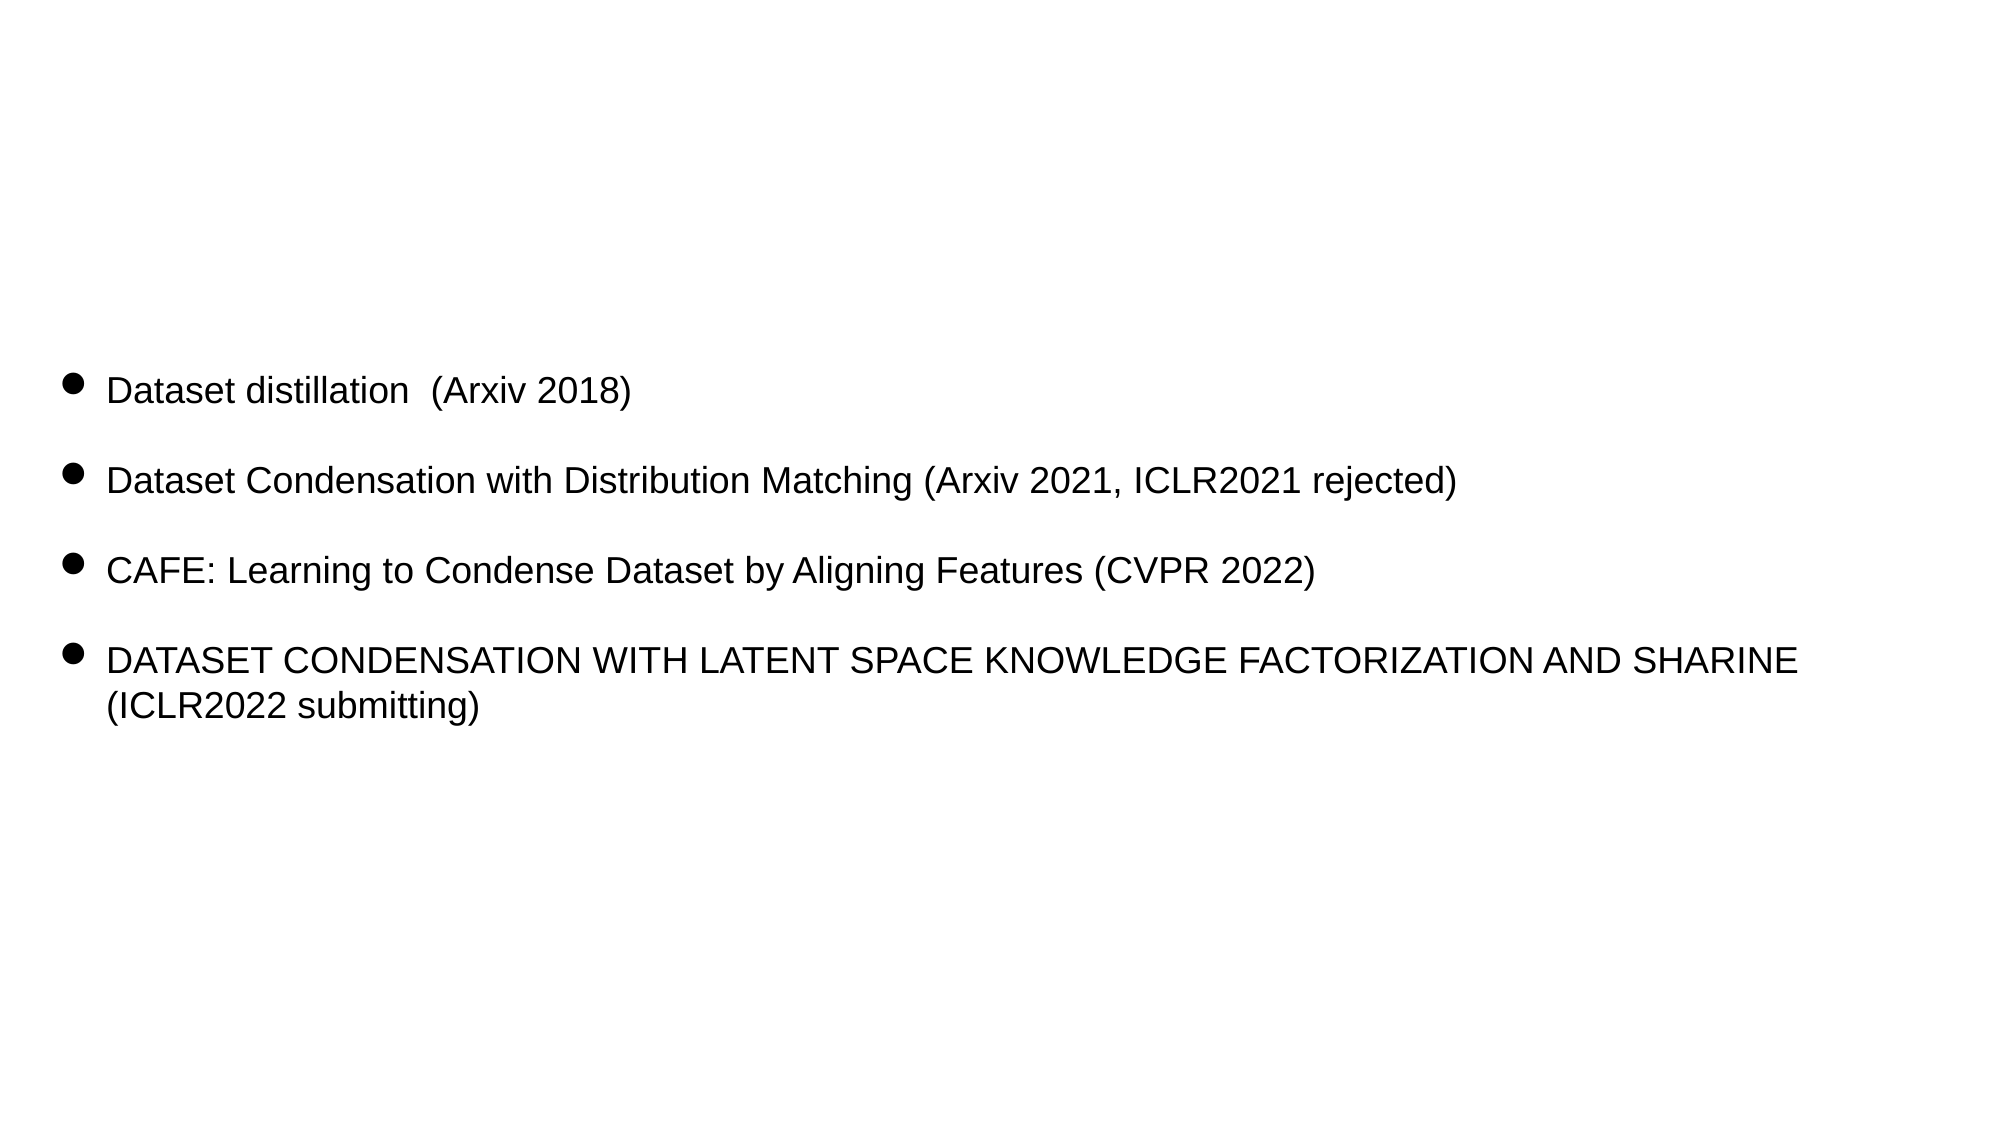

Dataset distillation  (Arxiv 2018)

Dataset Condensation with Distribution Matching (Arxiv 2021, ICLR2021 rejected)

CAFE: Learning to Condense Dataset by Aligning Features (CVPR 2022)

DATASET CONDENSATION WITH LATENT SPACE KNOWLEDGE FACTORIZATION AND SHARINE (ICLR2022 submitting)